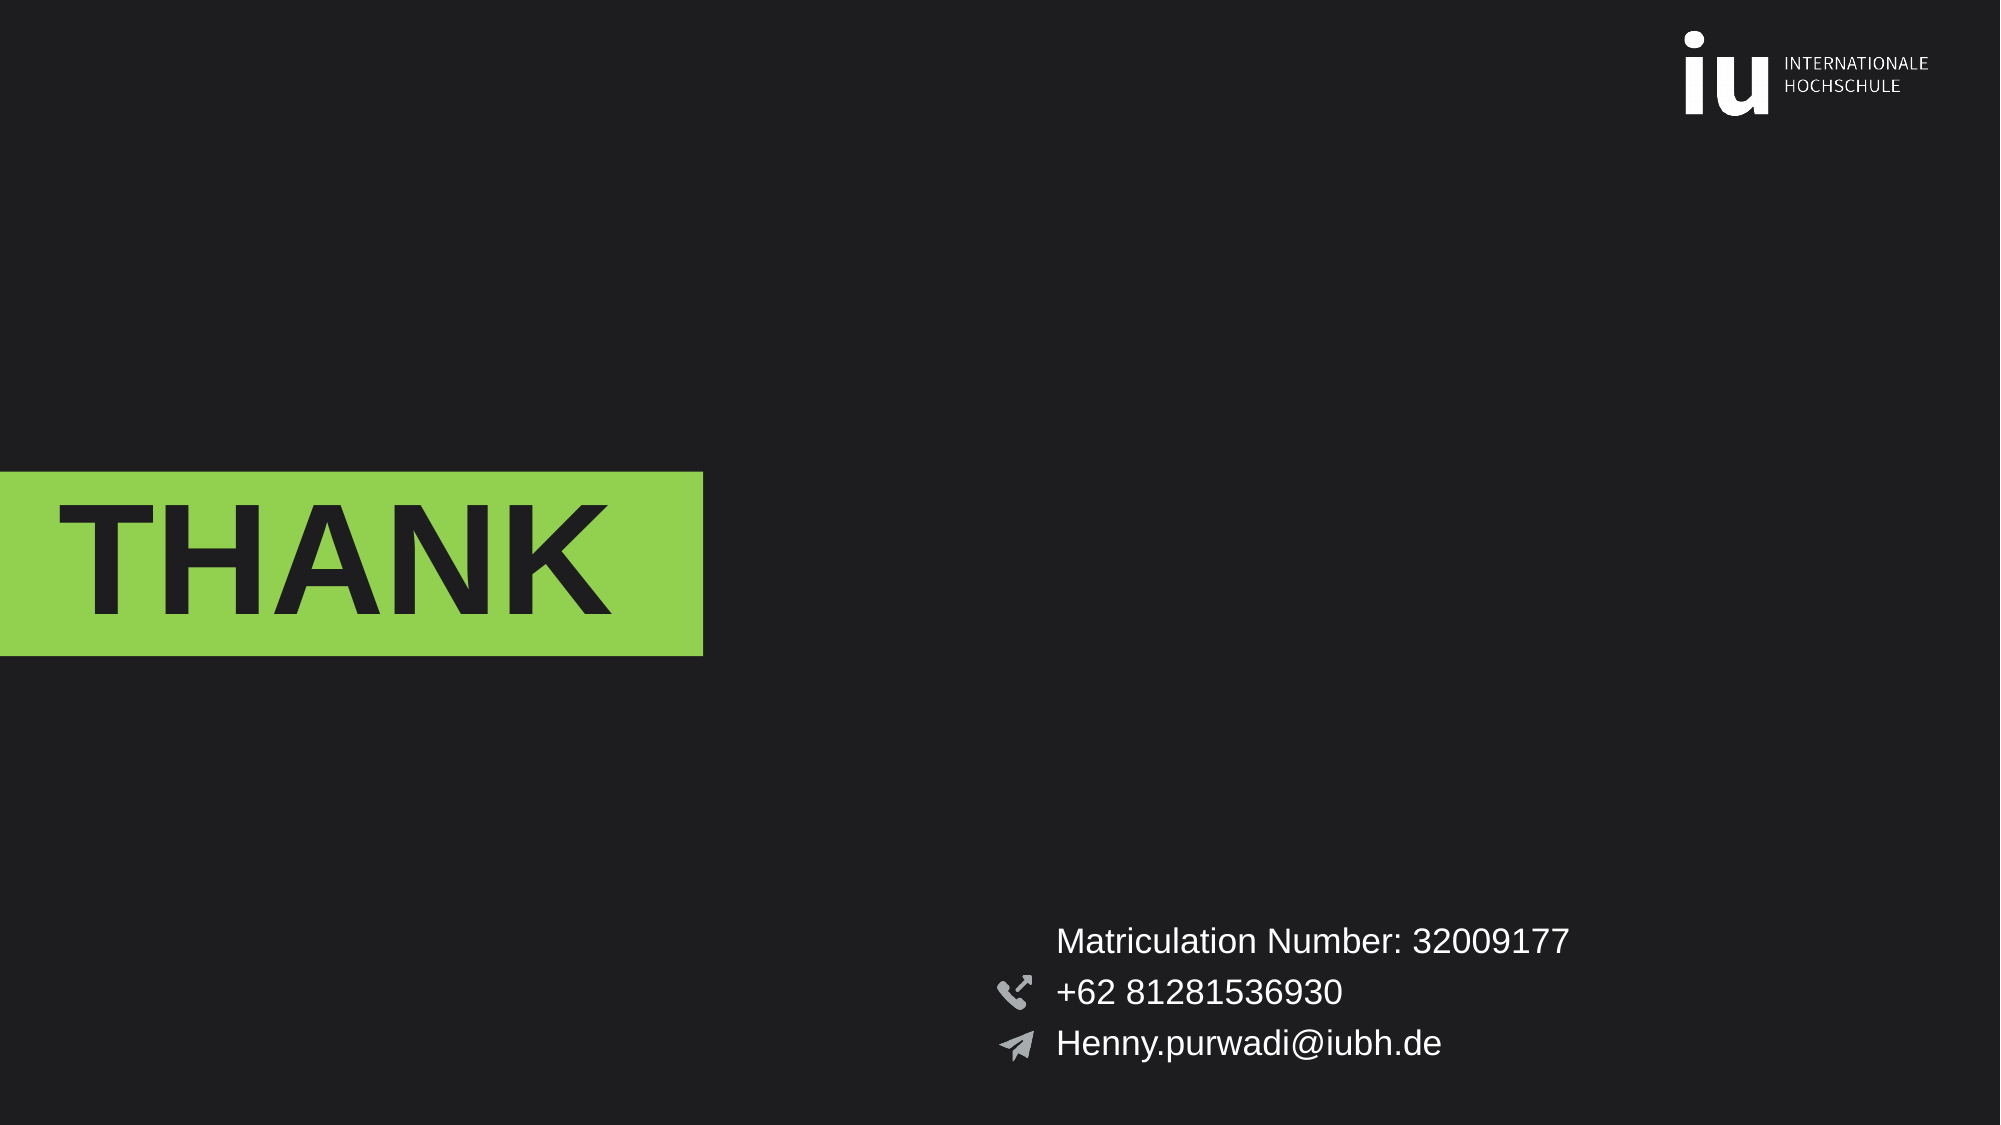

# THANKS
Matriculation Number: 32009177
+62 81281536930
Henny.purwadi@iubh.de